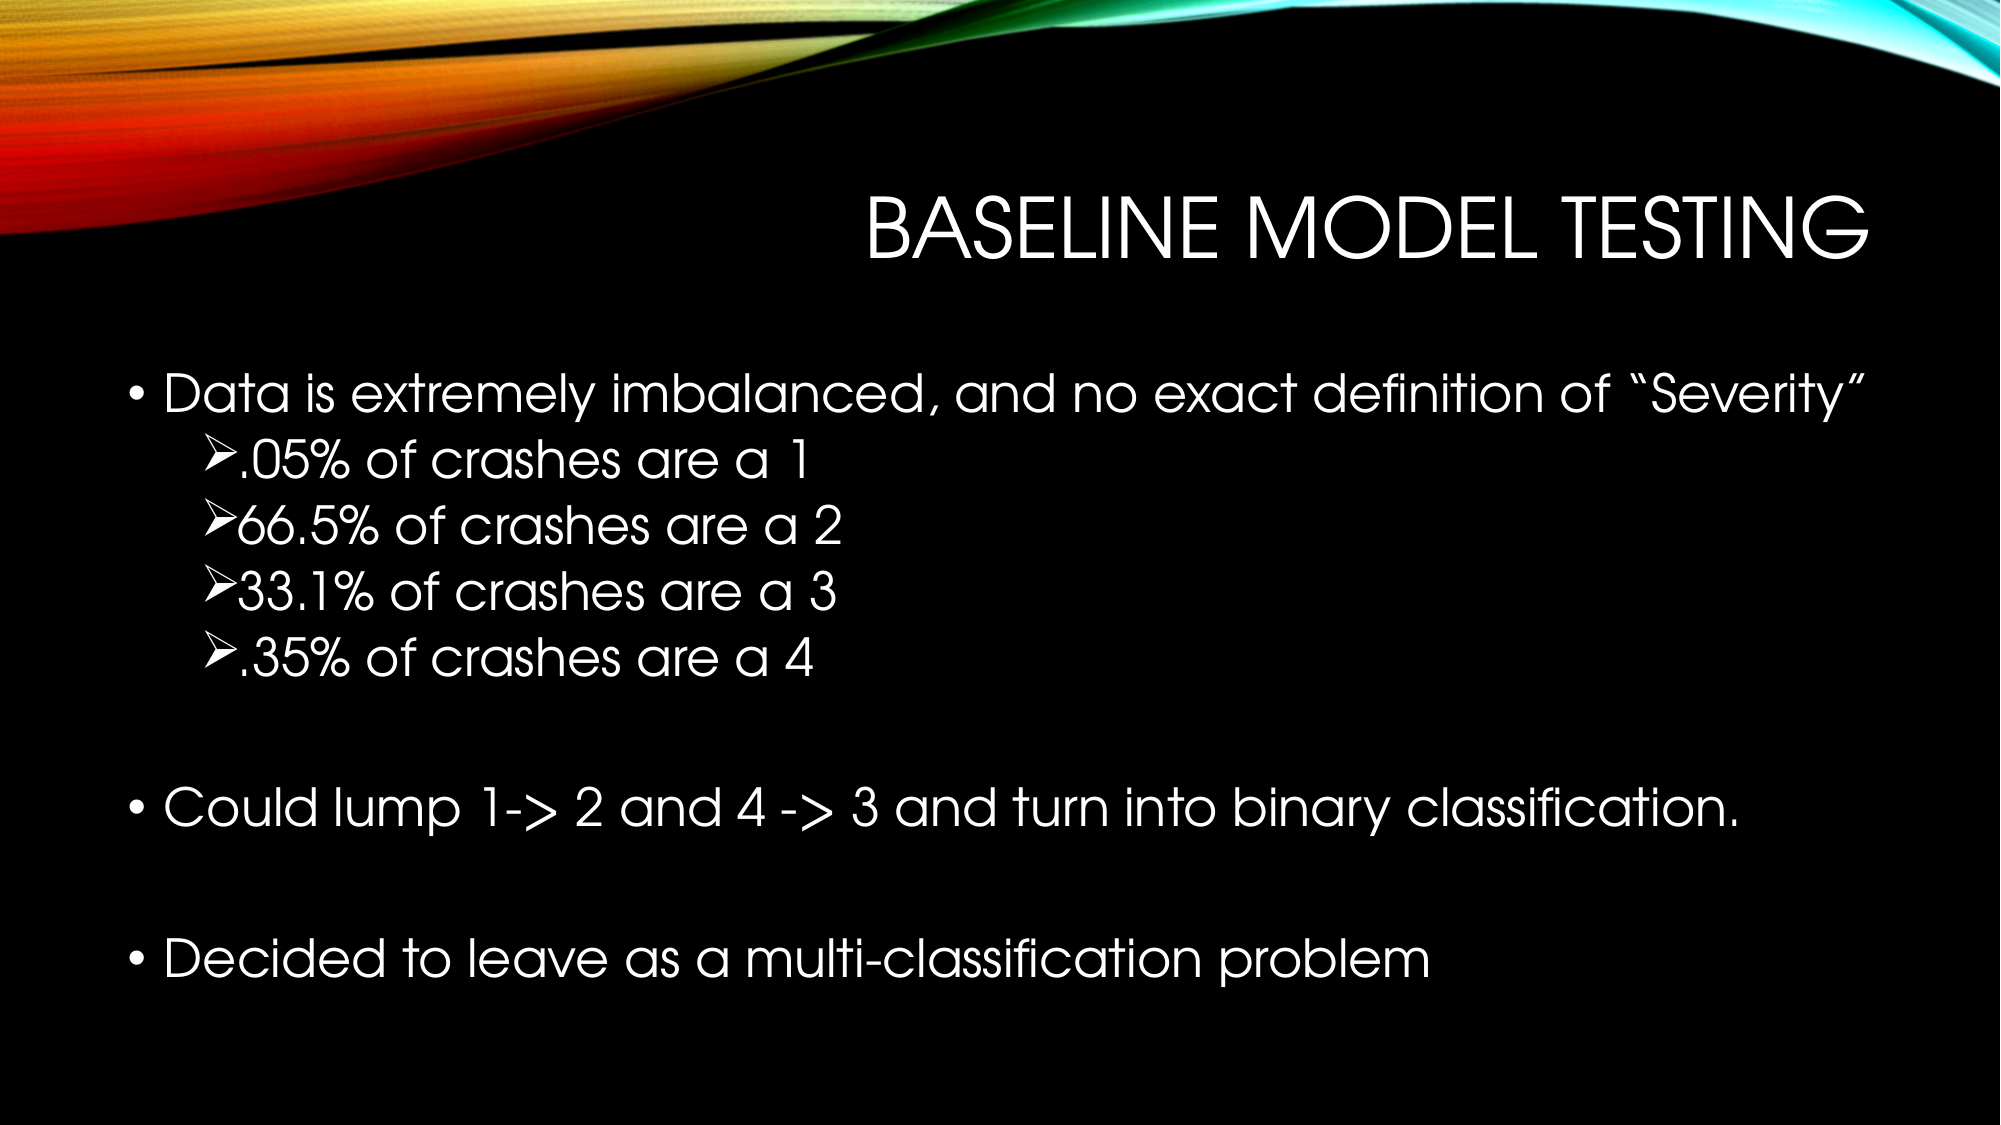

# Baseline Model Testing
Data is extremely imbalanced, and no exact definition of “Severity”
.05% of crashes are a 1
66.5% of crashes are a 2
33.1% of crashes are a 3
.35% of crashes are a 4

Could lump 1-> 2 and 4 -> 3 and turn into binary classification.

Decided to leave as a multi-classification problem